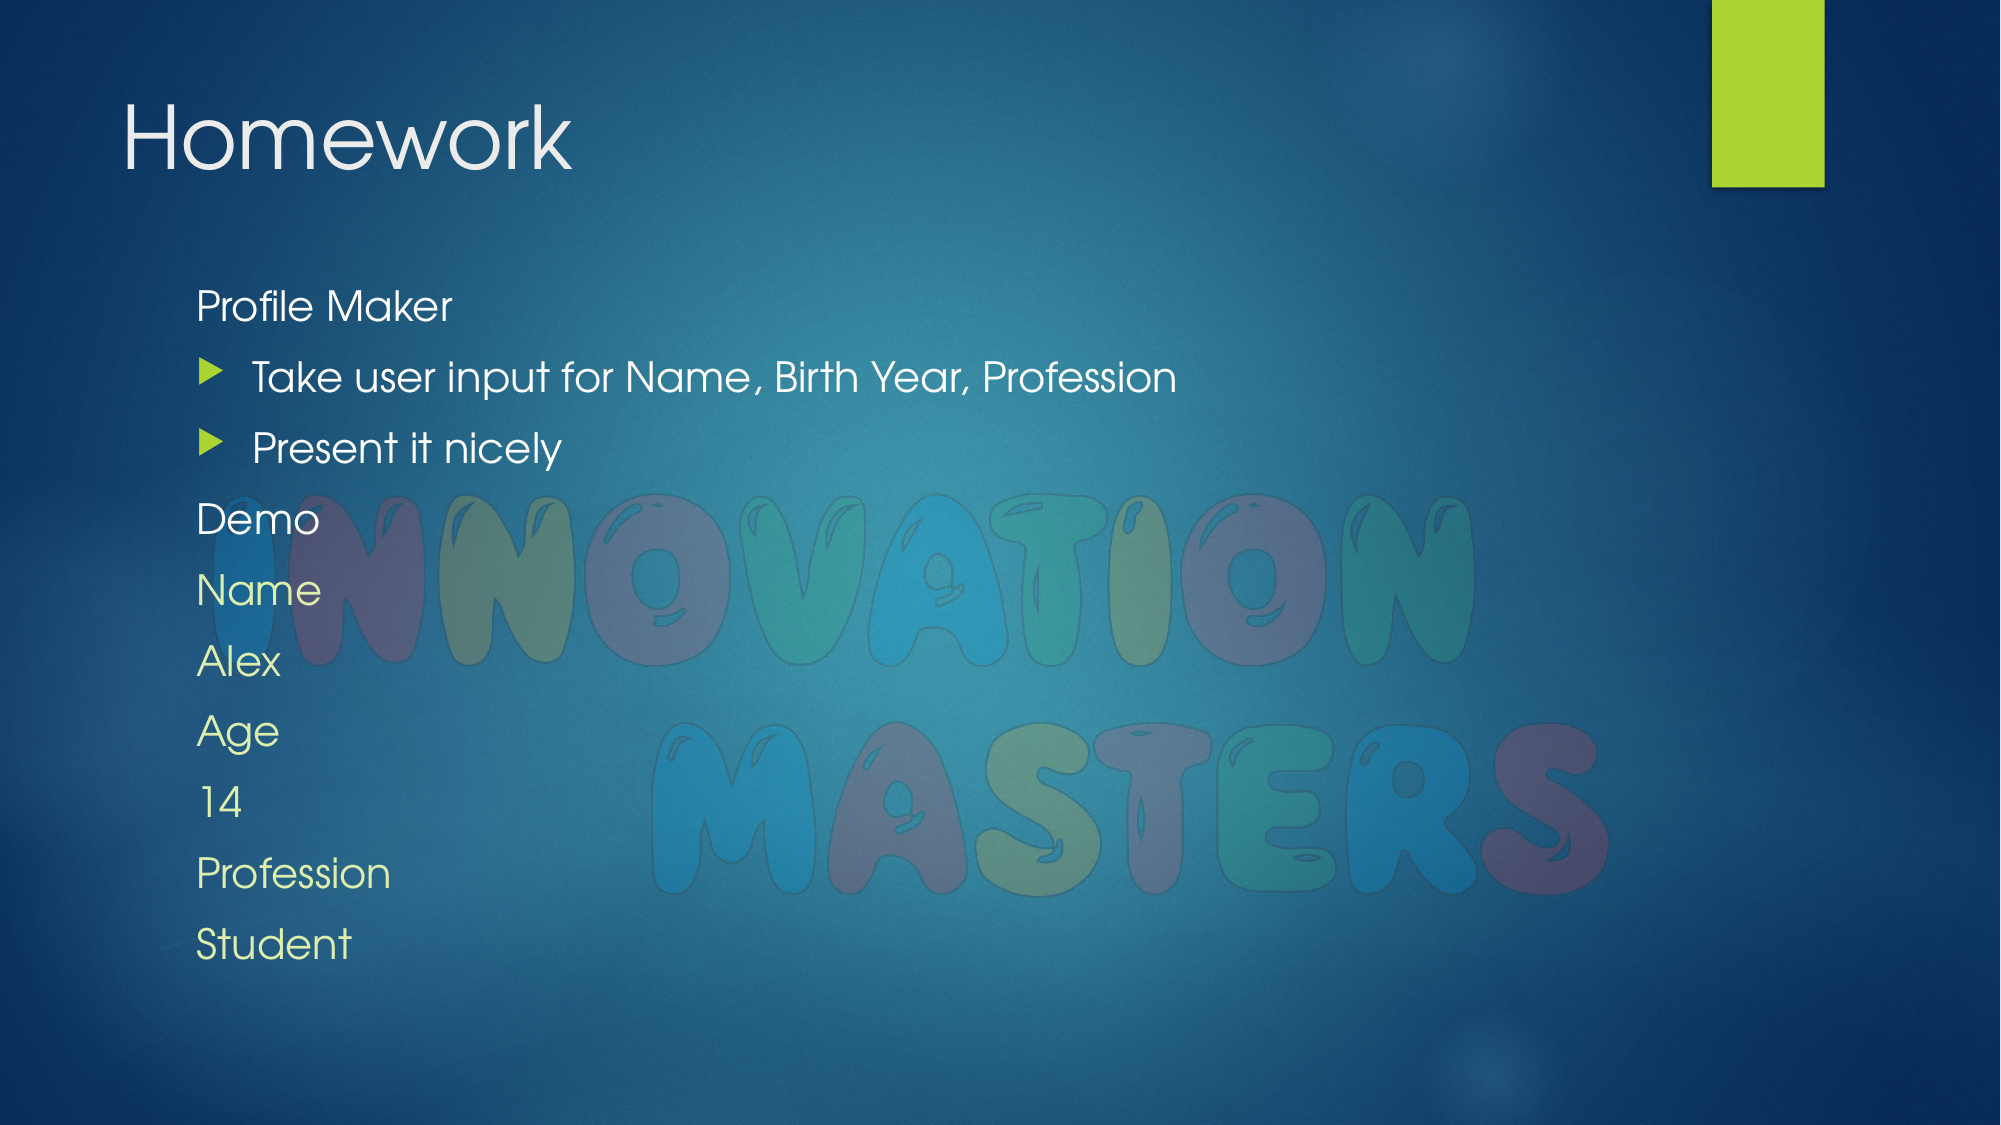

# Homework
Profile Maker
Take user input for Name, Birth Year, Profession
Present it nicely
Demo
Name
Alex
Age
14
Profession
Student